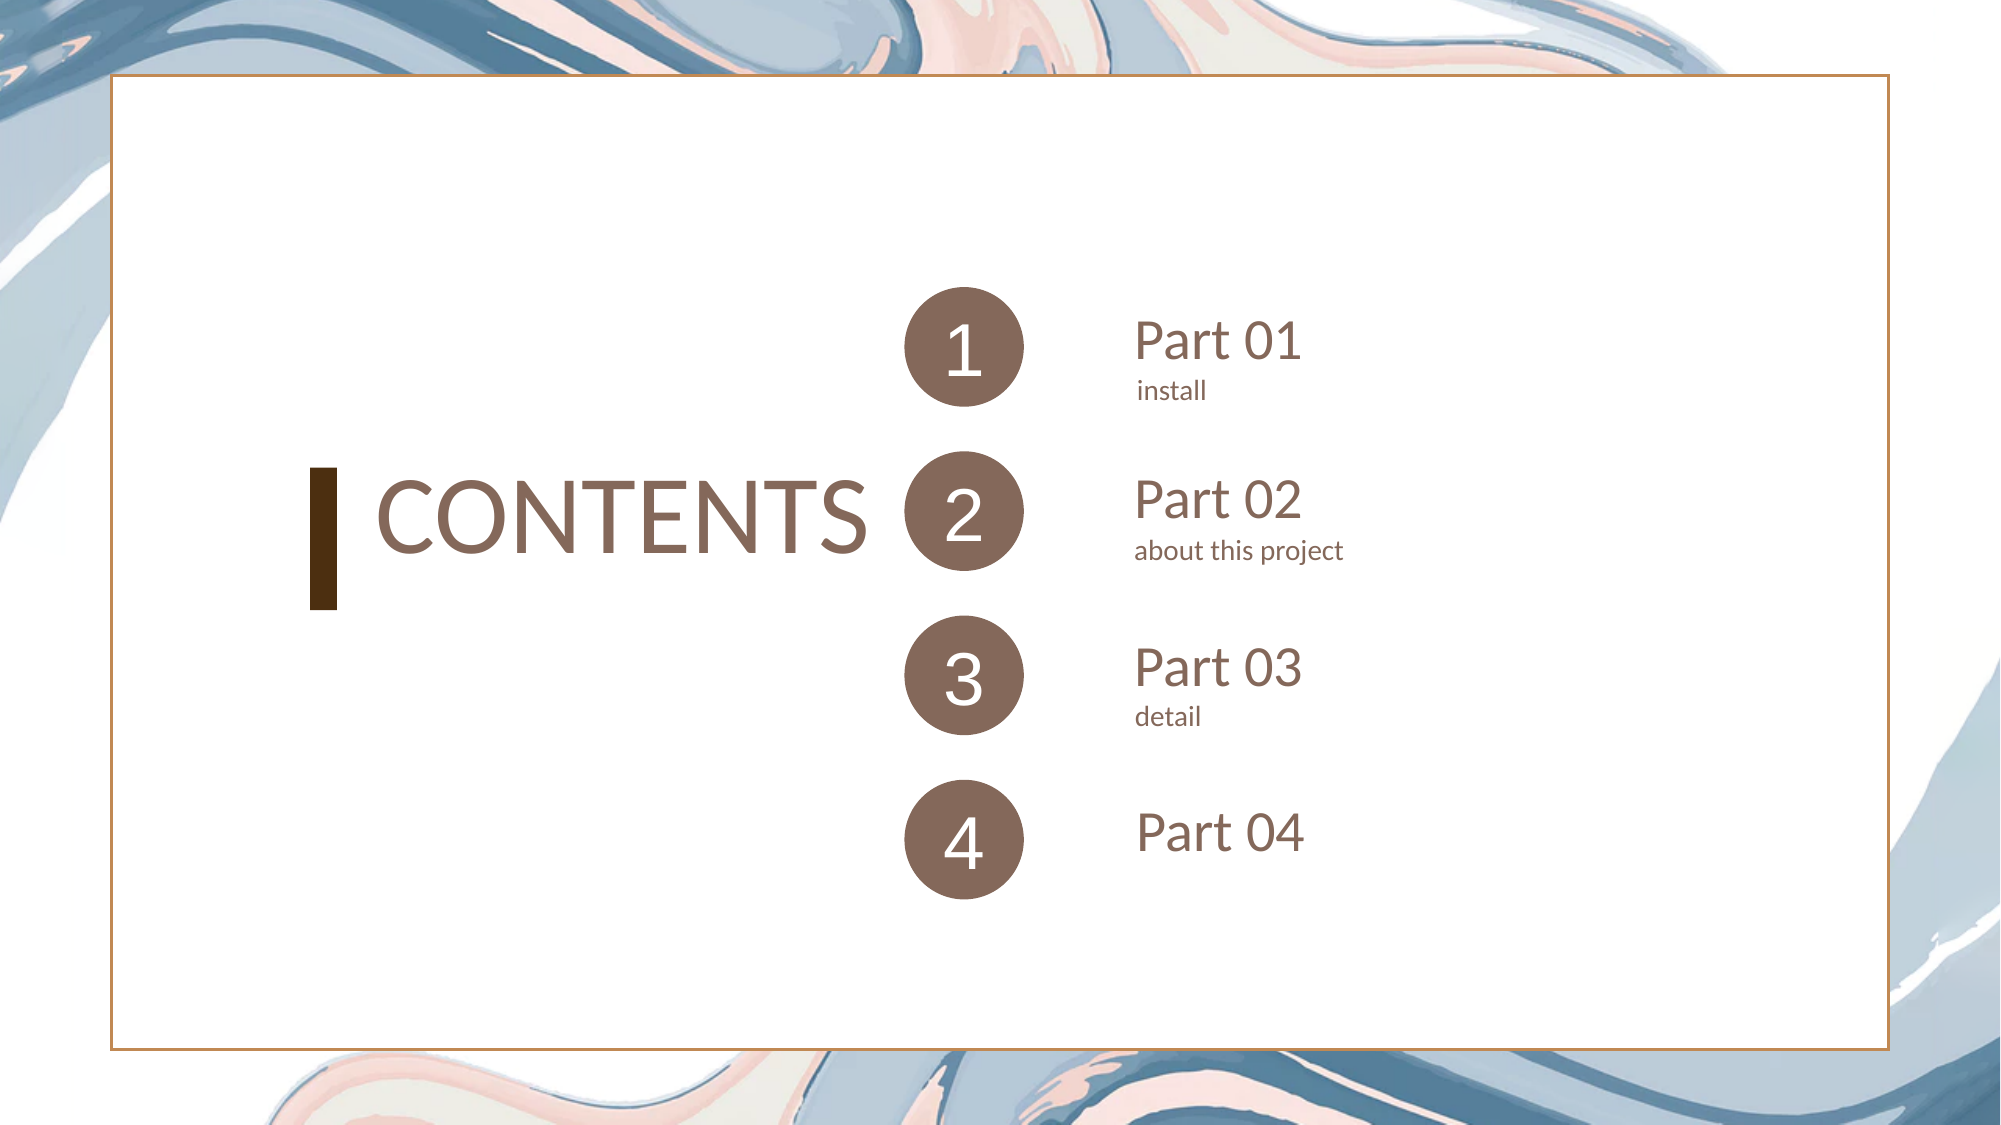

1
Part 01
install
CONTENTS

2
Part 02
about this project

3
Part 03
detail
4
Part 04